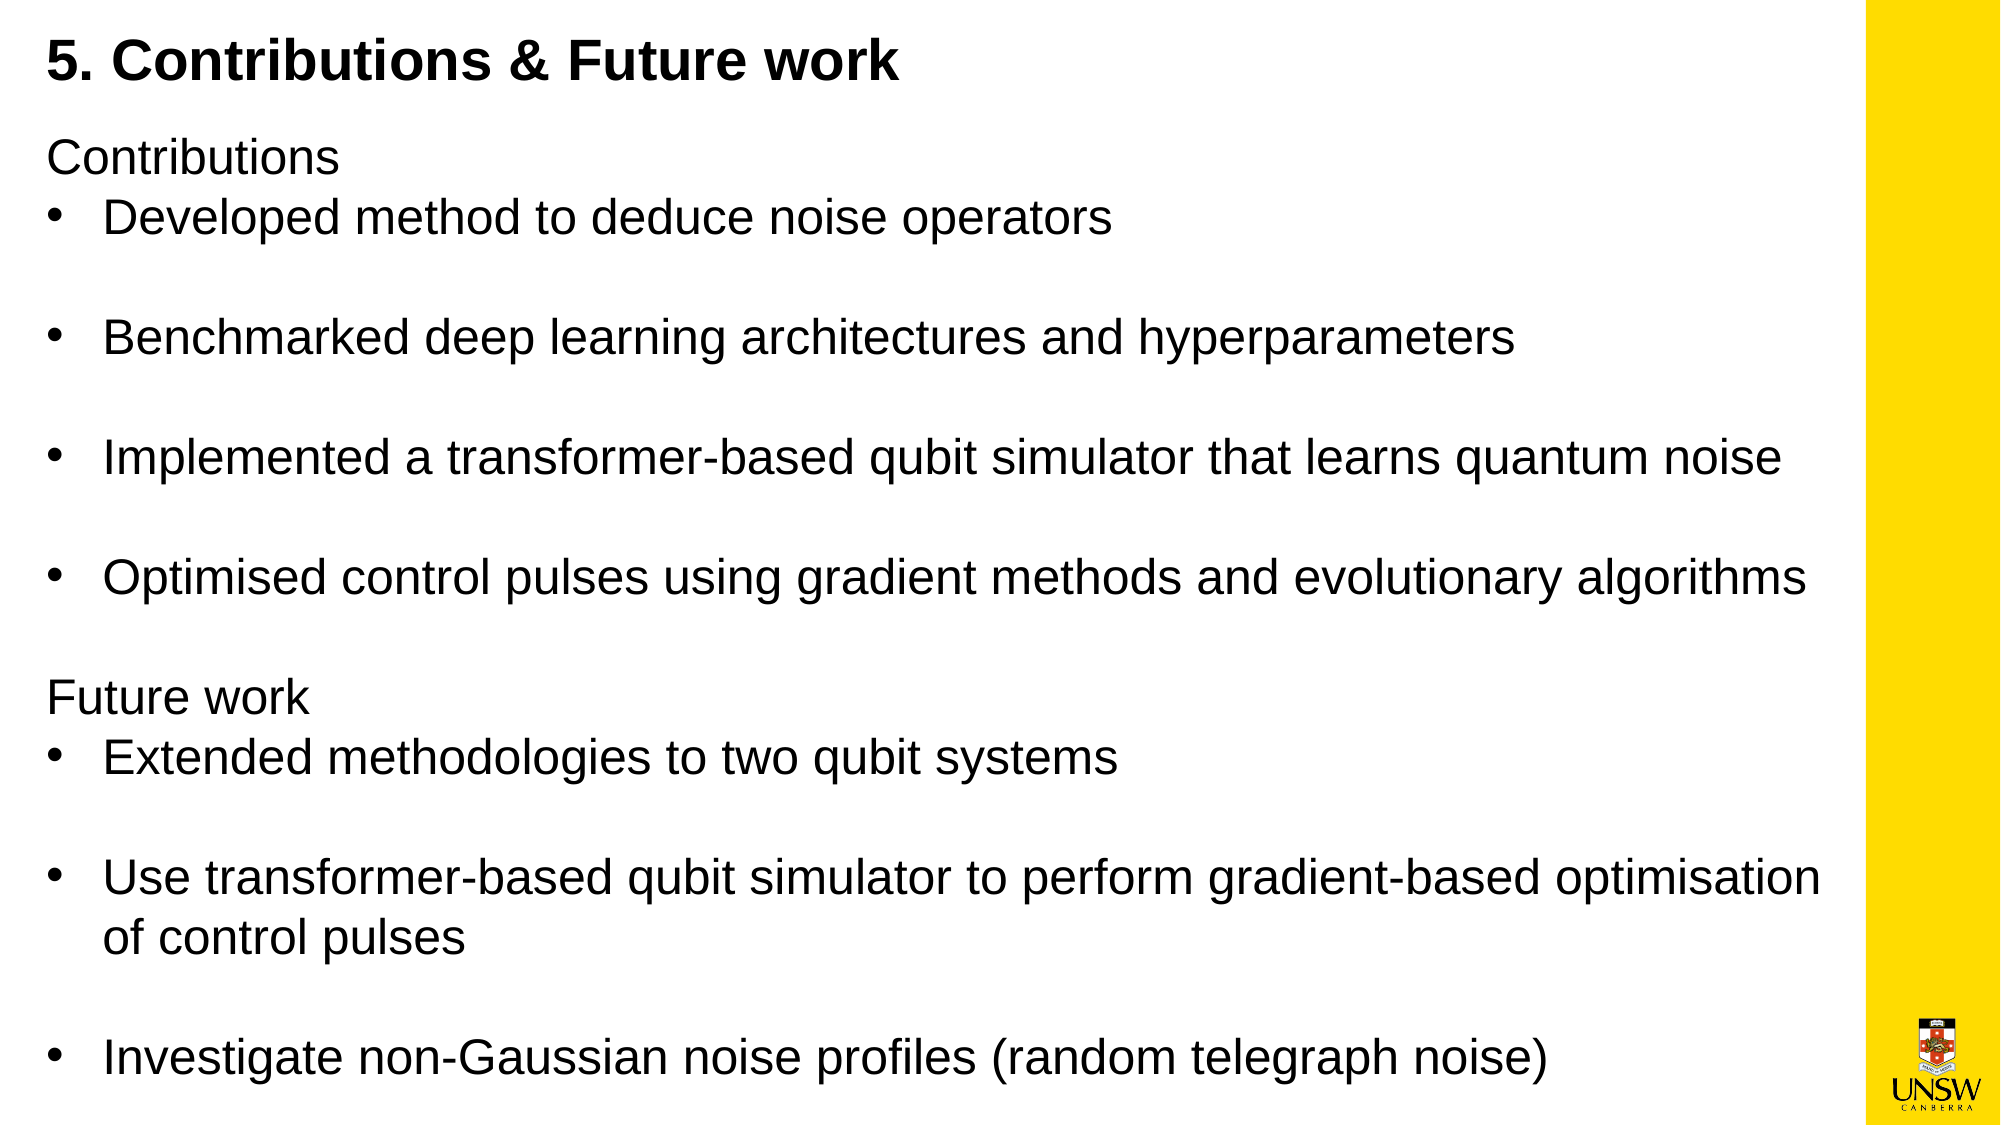

# 5. Contributions & Future work
Contributions
Developed method to deduce noise operators

Benchmarked deep learning architectures and hyperparameters

Implemented a transformer-based qubit simulator that learns quantum noise

Optimised control pulses using gradient methods and evolutionary algorithms

Future work
Extended methodologies to two qubit systems

Use transformer-based qubit simulator to perform gradient-based optimisation of control pulses

Investigate non-Gaussian noise profiles (random telegraph noise)